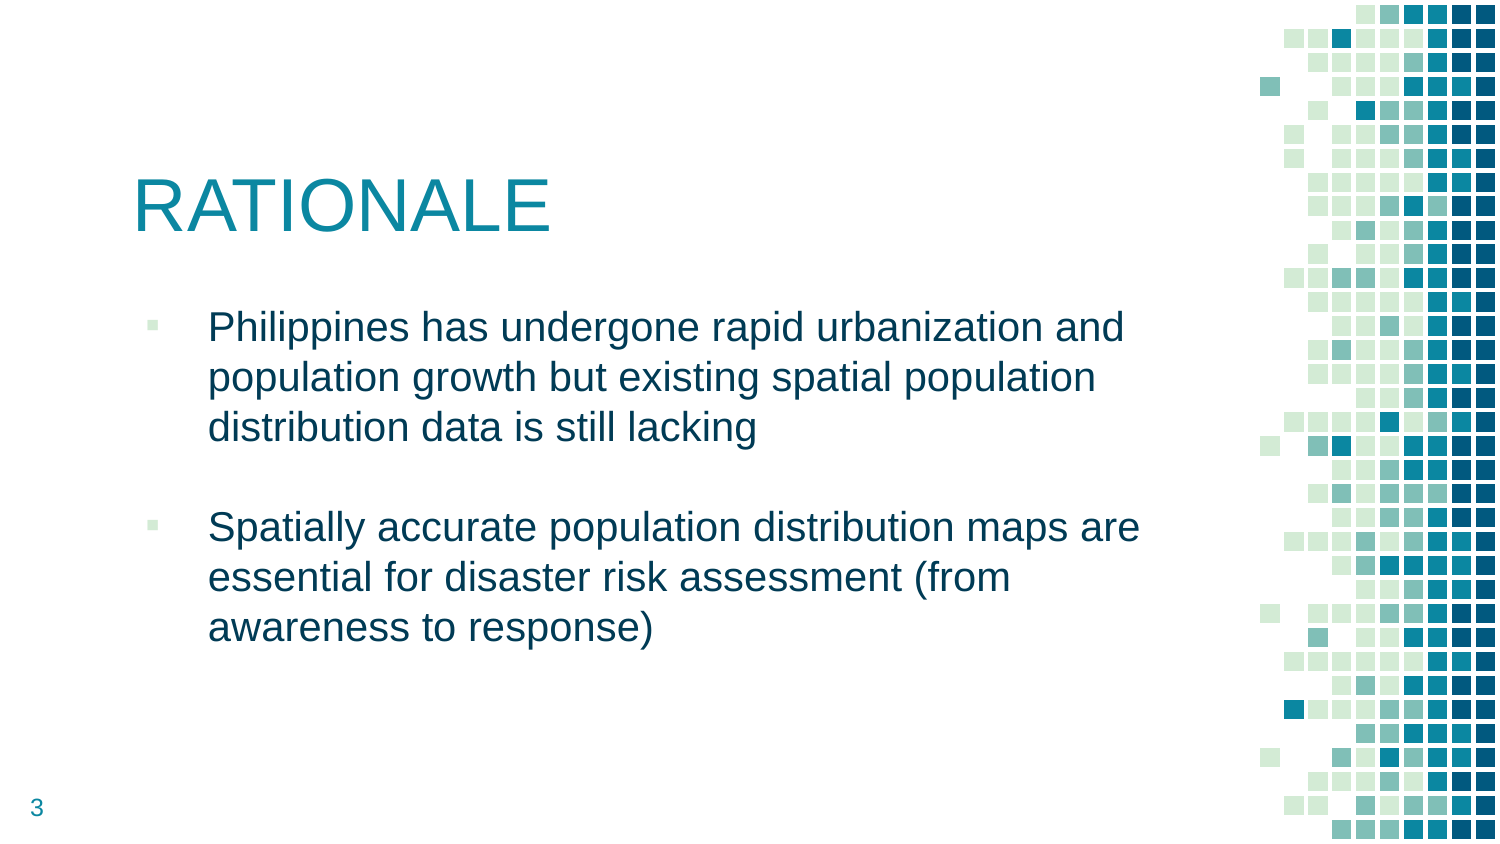

# RATIONALE
Philippines has undergone rapid urbanization and population growth but existing spatial population distribution data is still lacking

Spatially accurate population distribution maps are essential for disaster risk assessment (from awareness to response)
3